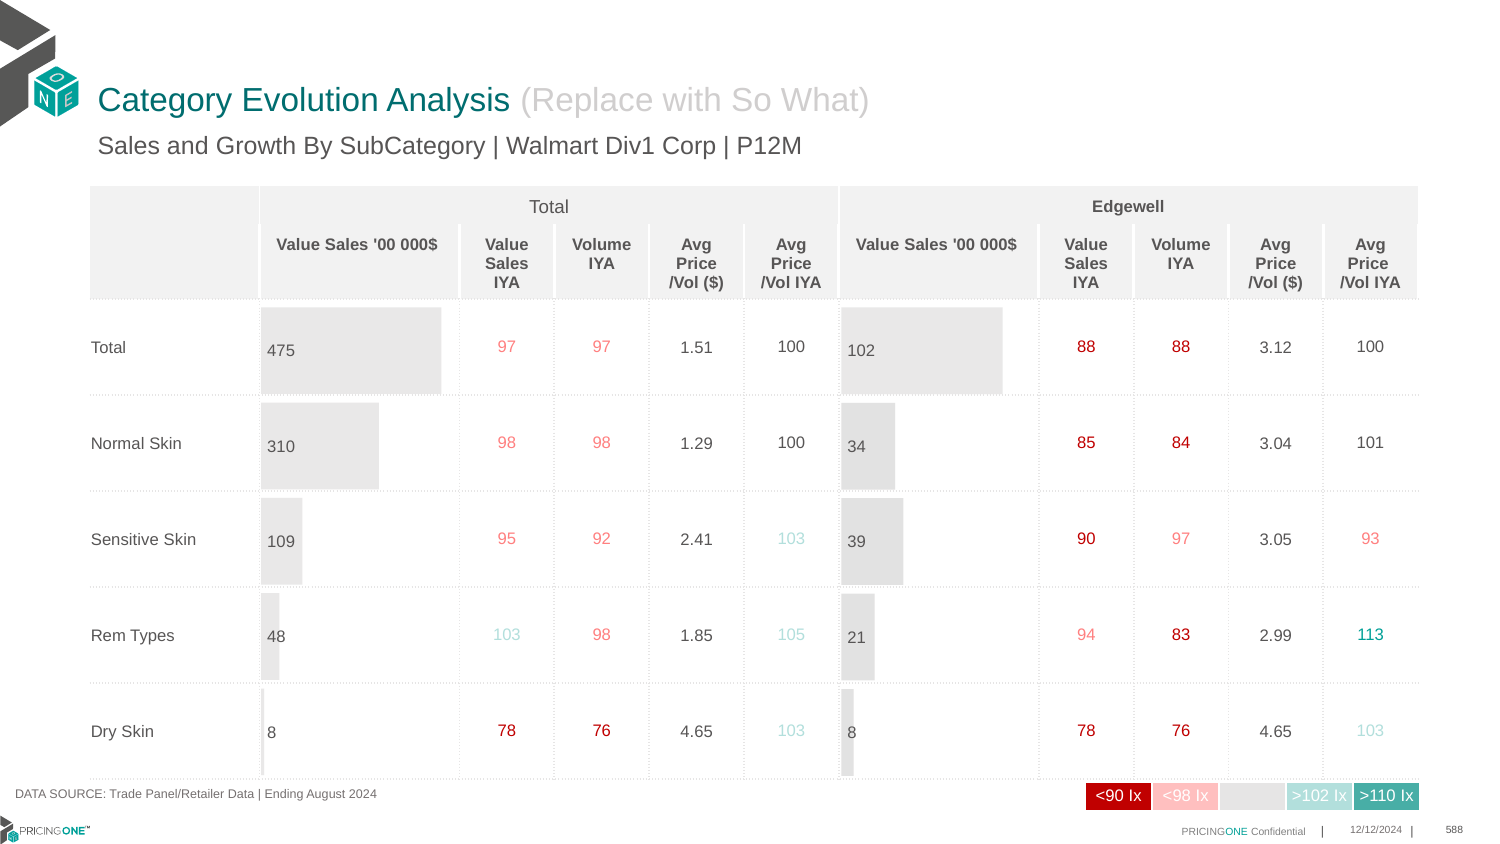

# Category Evolution Analysis (Replace with So What)
Sales and Growth By SubCategory | Walmart Div1 Corp | P12M
|  | Total |  |  |  |  | Edgewell |  |  |  |  |
| --- | --- | --- | --- | --- | --- | --- | --- | --- | --- | --- |
|  | Value Sales '00 000$ | Value Sales IYA | Volume IYA | Avg Price /Vol ($) | Avg Price /Vol IYA | Value Sales '00 000$ | Value Sales IYA | Volume IYA | Avg Price /Vol ($) | Avg Price /Vol IYA |
| Total |  | 97 | 97 | 1.51 | 100 |  | 88 | 88 | 3.12 | 100 |
| Normal Skin |  | 98 | 98 | 1.29 | 100 |  | 85 | 84 | 3.04 | 101 |
| Sensitive Skin |  | 95 | 92 | 2.41 | 103 |  | 90 | 97 | 3.05 | 93 |
| Rem Types |  | 103 | 98 | 1.85 | 105 |  | 94 | 83 | 2.99 | 113 |
| Dry Skin |  | 78 | 76 | 4.65 | 103 |  | 78 | 76 | 4.65 | 103 |

### Chart

| Category | Value Sales |
|---|---|
| Grand | 475.20104 |
| Normal Skin | 310.18165 |
| Sensitive Skin | 108.7827 |
| Rem Types | 48.40828 |
| Dry Skin | 7.82841 |

### Chart

| Category | Value Sales |
|---|---|
| Grand | 102.04424 |
| Normal Skin | 34.03703 |
| Sensitive Skin | 39.16879 |
| Rem Types | 21.01001 |
| Dry Skin | 7.82841 |
DATA SOURCE: Trade Panel/Retailer Data | Ending August 2024
| <90 Ix | <98 Ix |  | >102 Ix | >110 Ix |
| --- | --- | --- | --- | --- |

12/12/2024
588